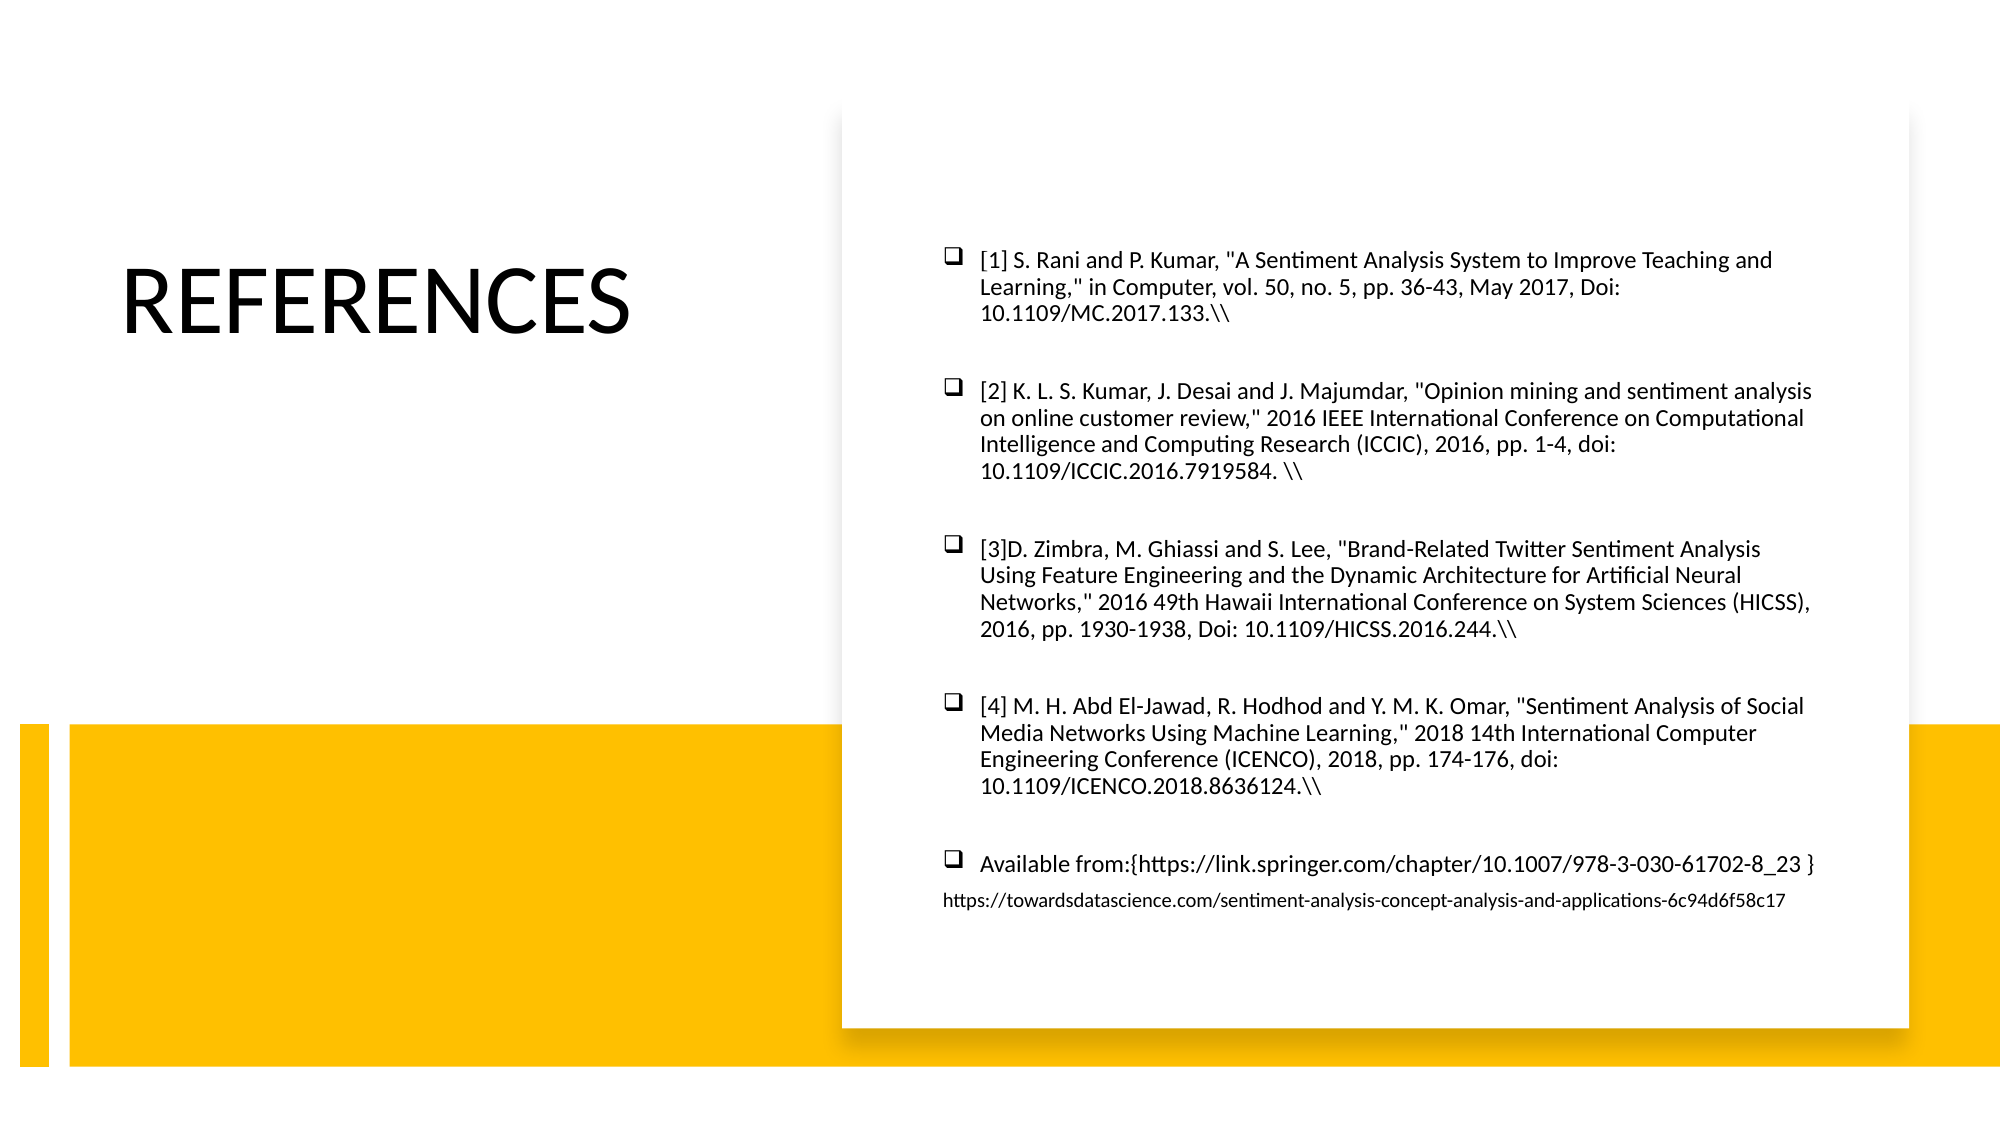

[1] S. Rani and P. Kumar, "A Sentiment Analysis System to Improve Teaching and Learning," in Computer, vol. 50, no. 5, pp. 36-43, May 2017, Doi: 10.1109/MC.2017.133.\\

[2] K. L. S. Kumar, J. Desai and J. Majumdar, "Opinion mining and sentiment analysis on online customer review," 2016 IEEE International Conference on Computational Intelligence and Computing Research (ICCIC), 2016, pp. 1-4, doi: 10.1109/ICCIC.2016.7919584. \\

[3]D. Zimbra, M. Ghiassi and S. Lee, "Brand-Related Twitter Sentiment Analysis Using Feature Engineering and the Dynamic Architecture for Artificial Neural Networks," 2016 49th Hawaii International Conference on System Sciences (HICSS), 2016, pp. 1930-1938, Doi: 10.1109/HICSS.2016.244.\\

[4] M. H. Abd El-Jawad, R. Hodhod and Y. M. K. Omar, "Sentiment Analysis of Social Media Networks Using Machine Learning," 2018 14th International Computer Engineering Conference (ICENCO), 2018, pp. 174-176, doi: 10.1109/ICENCO.2018.8636124.\\

Available from:{https://link.springer.com/chapter/10.1007/978-3-030-61702-8_23 }
https://towardsdatascience.com/sentiment-analysis-concept-analysis-and-applications-6c94d6f58c17

# REFERENCES